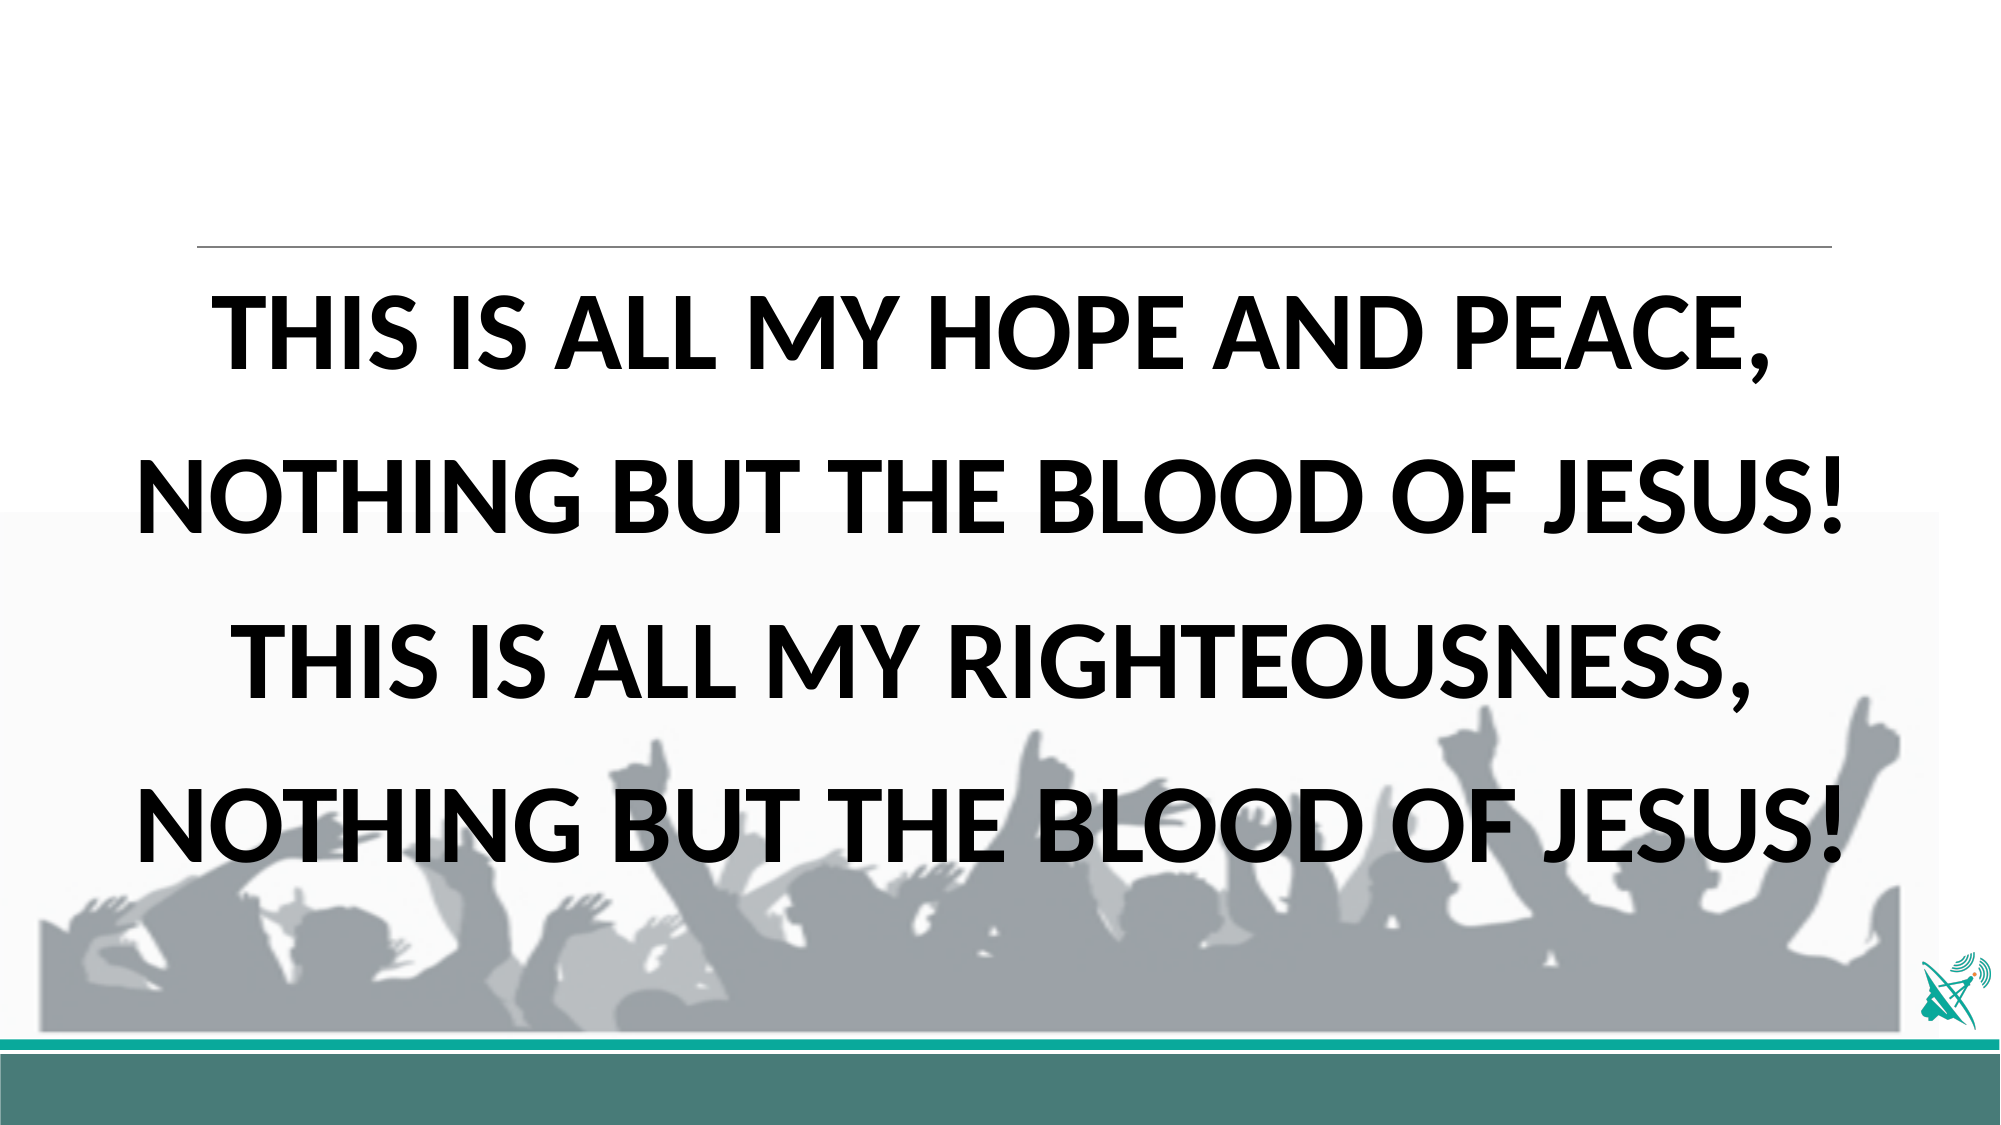

THIS IS ALL MY HOPE AND PEACE,
NOTHING BUT THE BLOOD OF JESUS!
THIS IS ALL MY RIGHTEOUSNESS,
NOTHING BUT THE BLOOD OF JESUS!